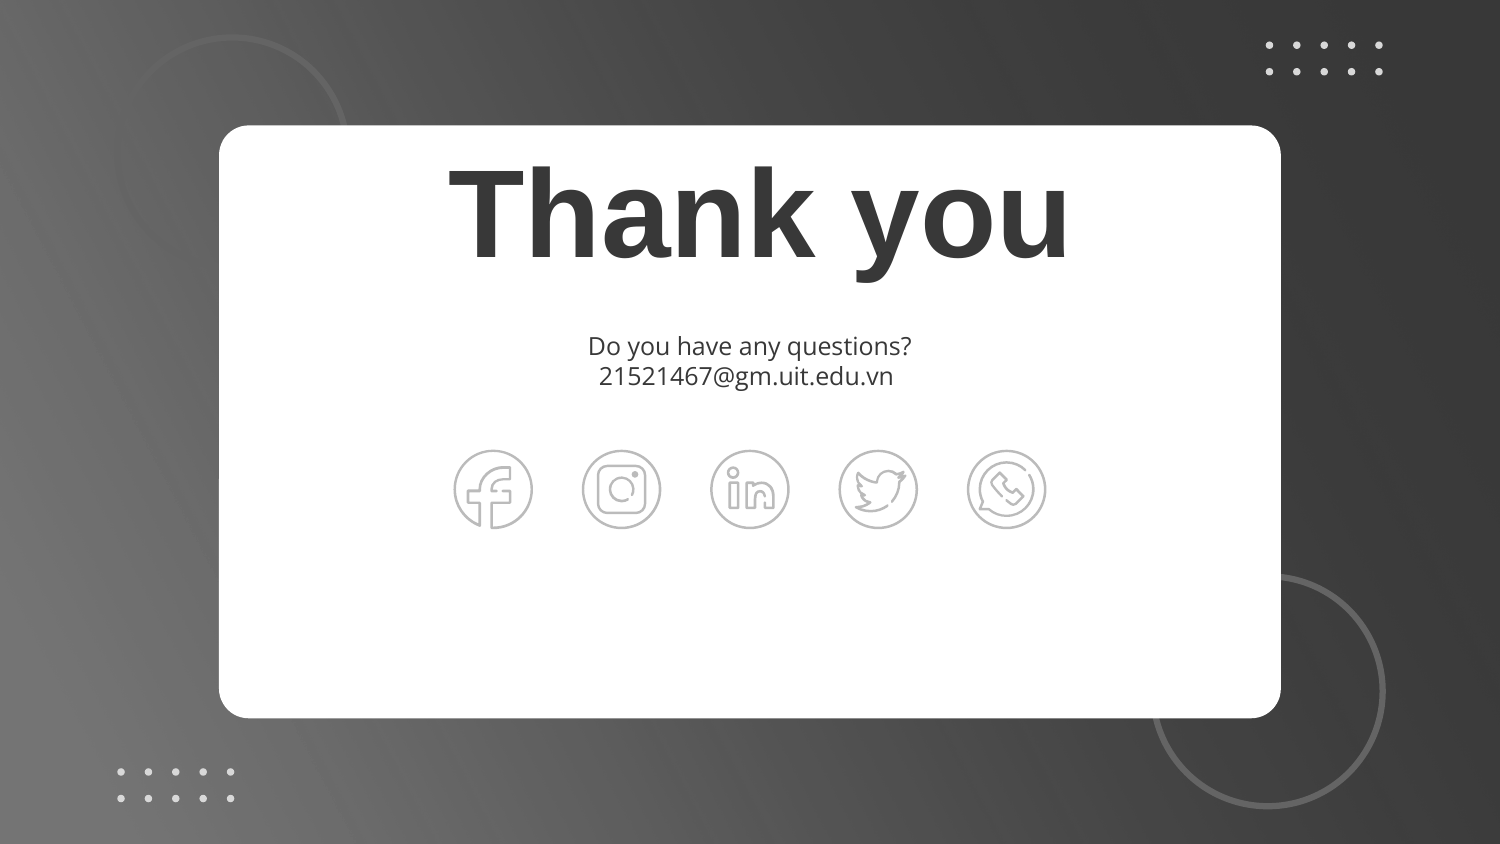

# Thank you
Do you have any questions?
21521467@gm.uit.edu.vn

Please keep this slide for attribution